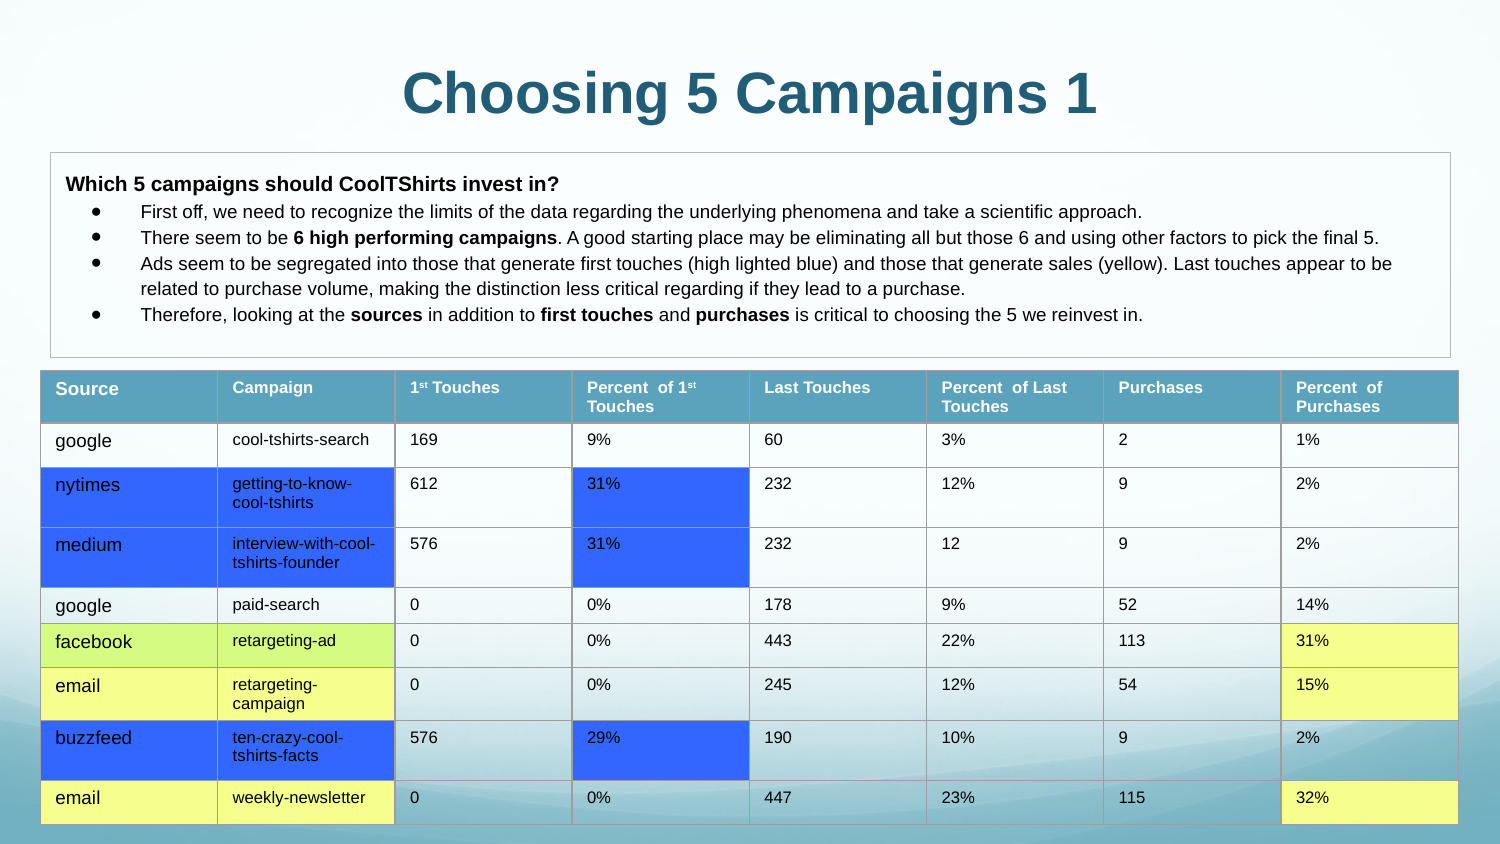

# Choosing 5 Campaigns 1
Which 5 campaigns should CoolTShirts invest in?
First off, we need to recognize the limits of the data regarding the underlying phenomena and take a scientific approach.
There seem to be 6 high performing campaigns. A good starting place may be eliminating all but those 6 and using other factors to pick the final 5.
Ads seem to be segregated into those that generate first touches (high lighted blue) and those that generate sales (yellow). Last touches appear to be related to purchase volume, making the distinction less critical regarding if they lead to a purchase.
Therefore, looking at the sources in addition to first touches and purchases is critical to choosing the 5 we reinvest in.
| Source | Campaign | 1st Touches | Percent of 1st Touches | Last Touches | Percent of Last Touches | Purchases | Percent of Purchases |
| --- | --- | --- | --- | --- | --- | --- | --- |
| google | cool-tshirts-search | 169 | 9% | 60 | 3% | 2 | 1% |
| nytimes | getting-to-know-cool-tshirts | 612 | 31% | 232 | 12% | 9 | 2% |
| medium | interview-with-cool-tshirts-founder | 576 | 31% | 232 | 12 | 9 | 2% |
| google | paid-search | 0 | 0% | 178 | 9% | 52 | 14% |
| facebook | retargeting-ad | 0 | 0% | 443 | 22% | 113 | 31% |
| email | retargeting-campaign | 0 | 0% | 245 | 12% | 54 | 15% |
| buzzfeed | ten-crazy-cool-tshirts-facts | 576 | 29% | 190 | 10% | 9 | 2% |
| email | weekly-newsletter | 0 | 0% | 447 | 23% | 115 | 32% |